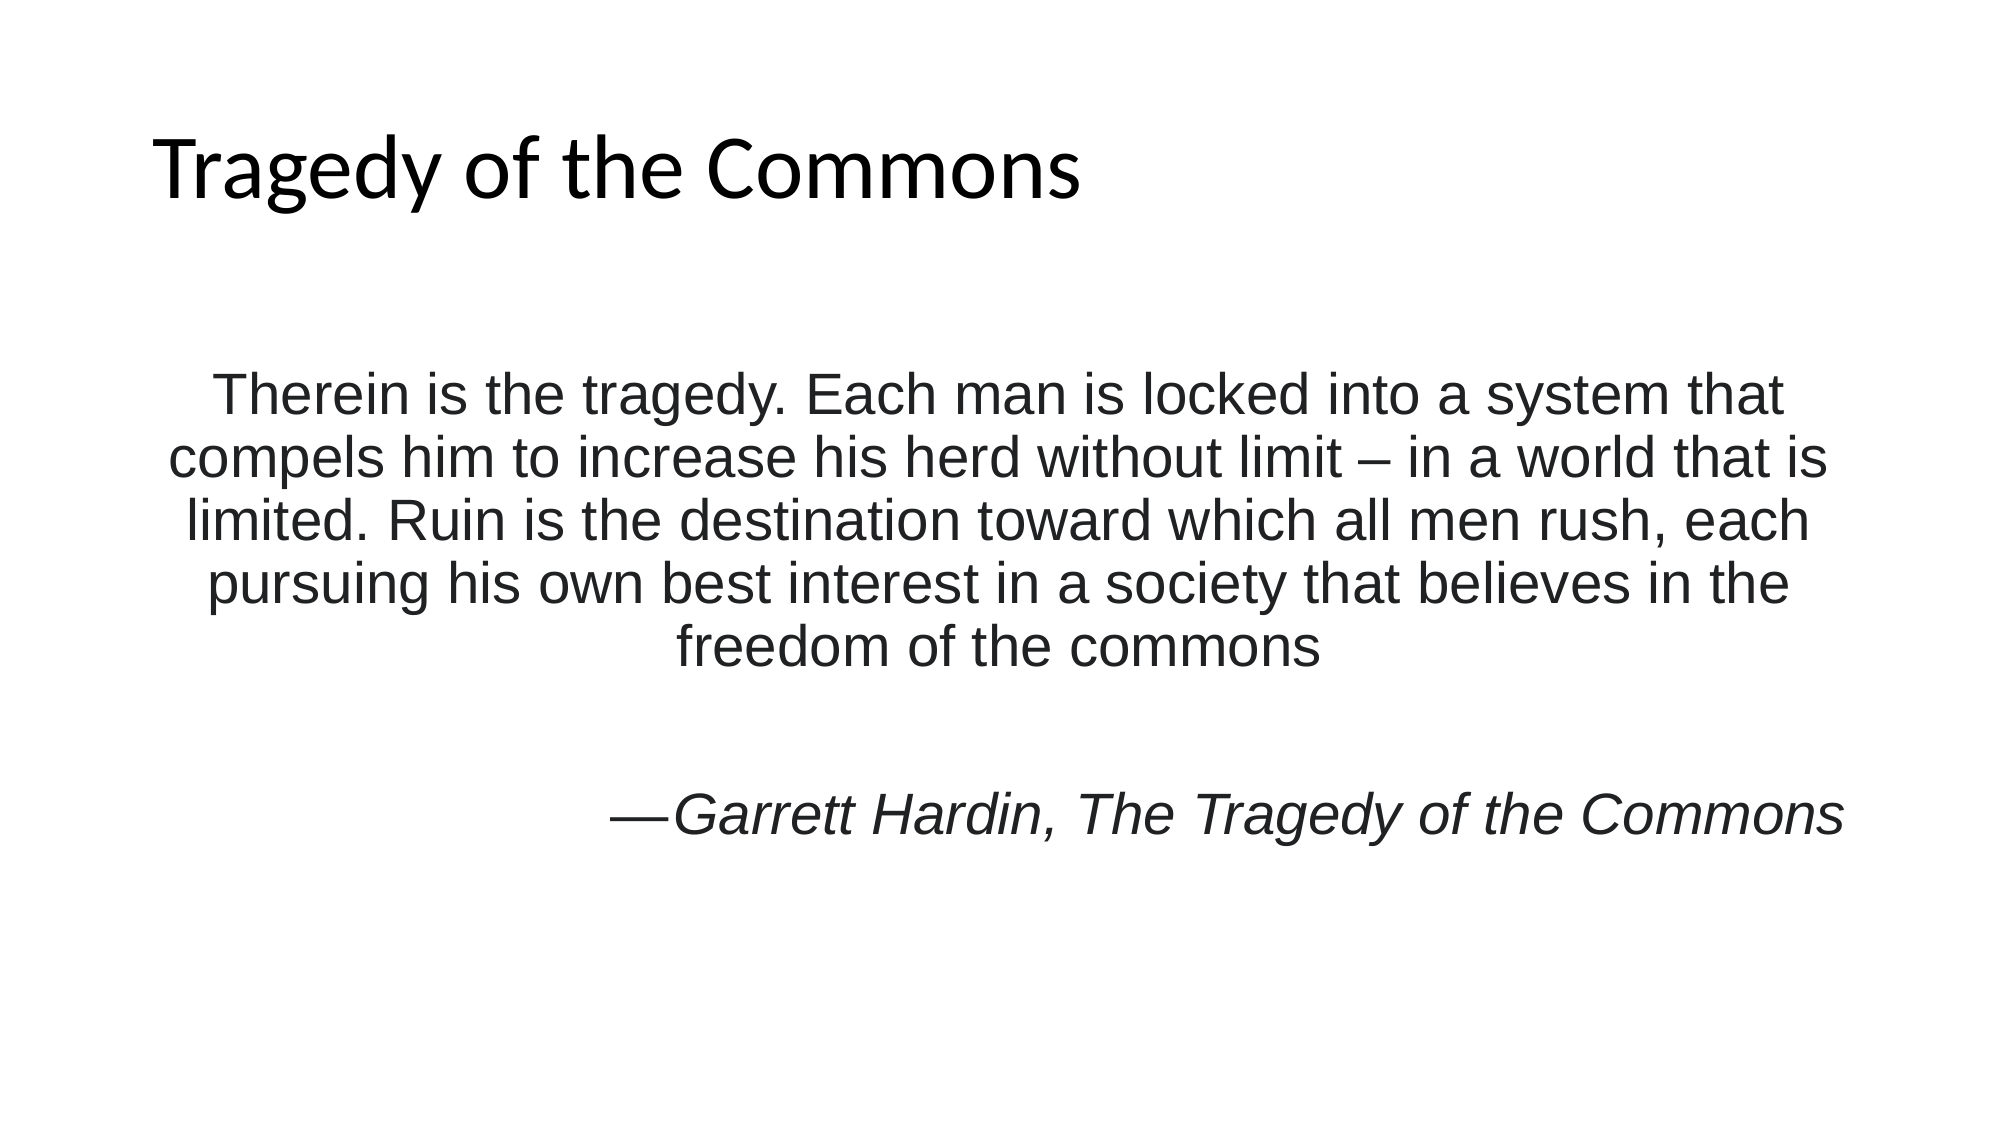

# Tragedy of the Commons
Therein is the tragedy. Each man is locked into a system that compels him to increase his herd without limit – in a world that is limited. Ruin is the destination toward which all men rush, each pursuing his own best interest in a society that believes in the freedom of the commons

— Garrett Hardin, The Tragedy of the Commons